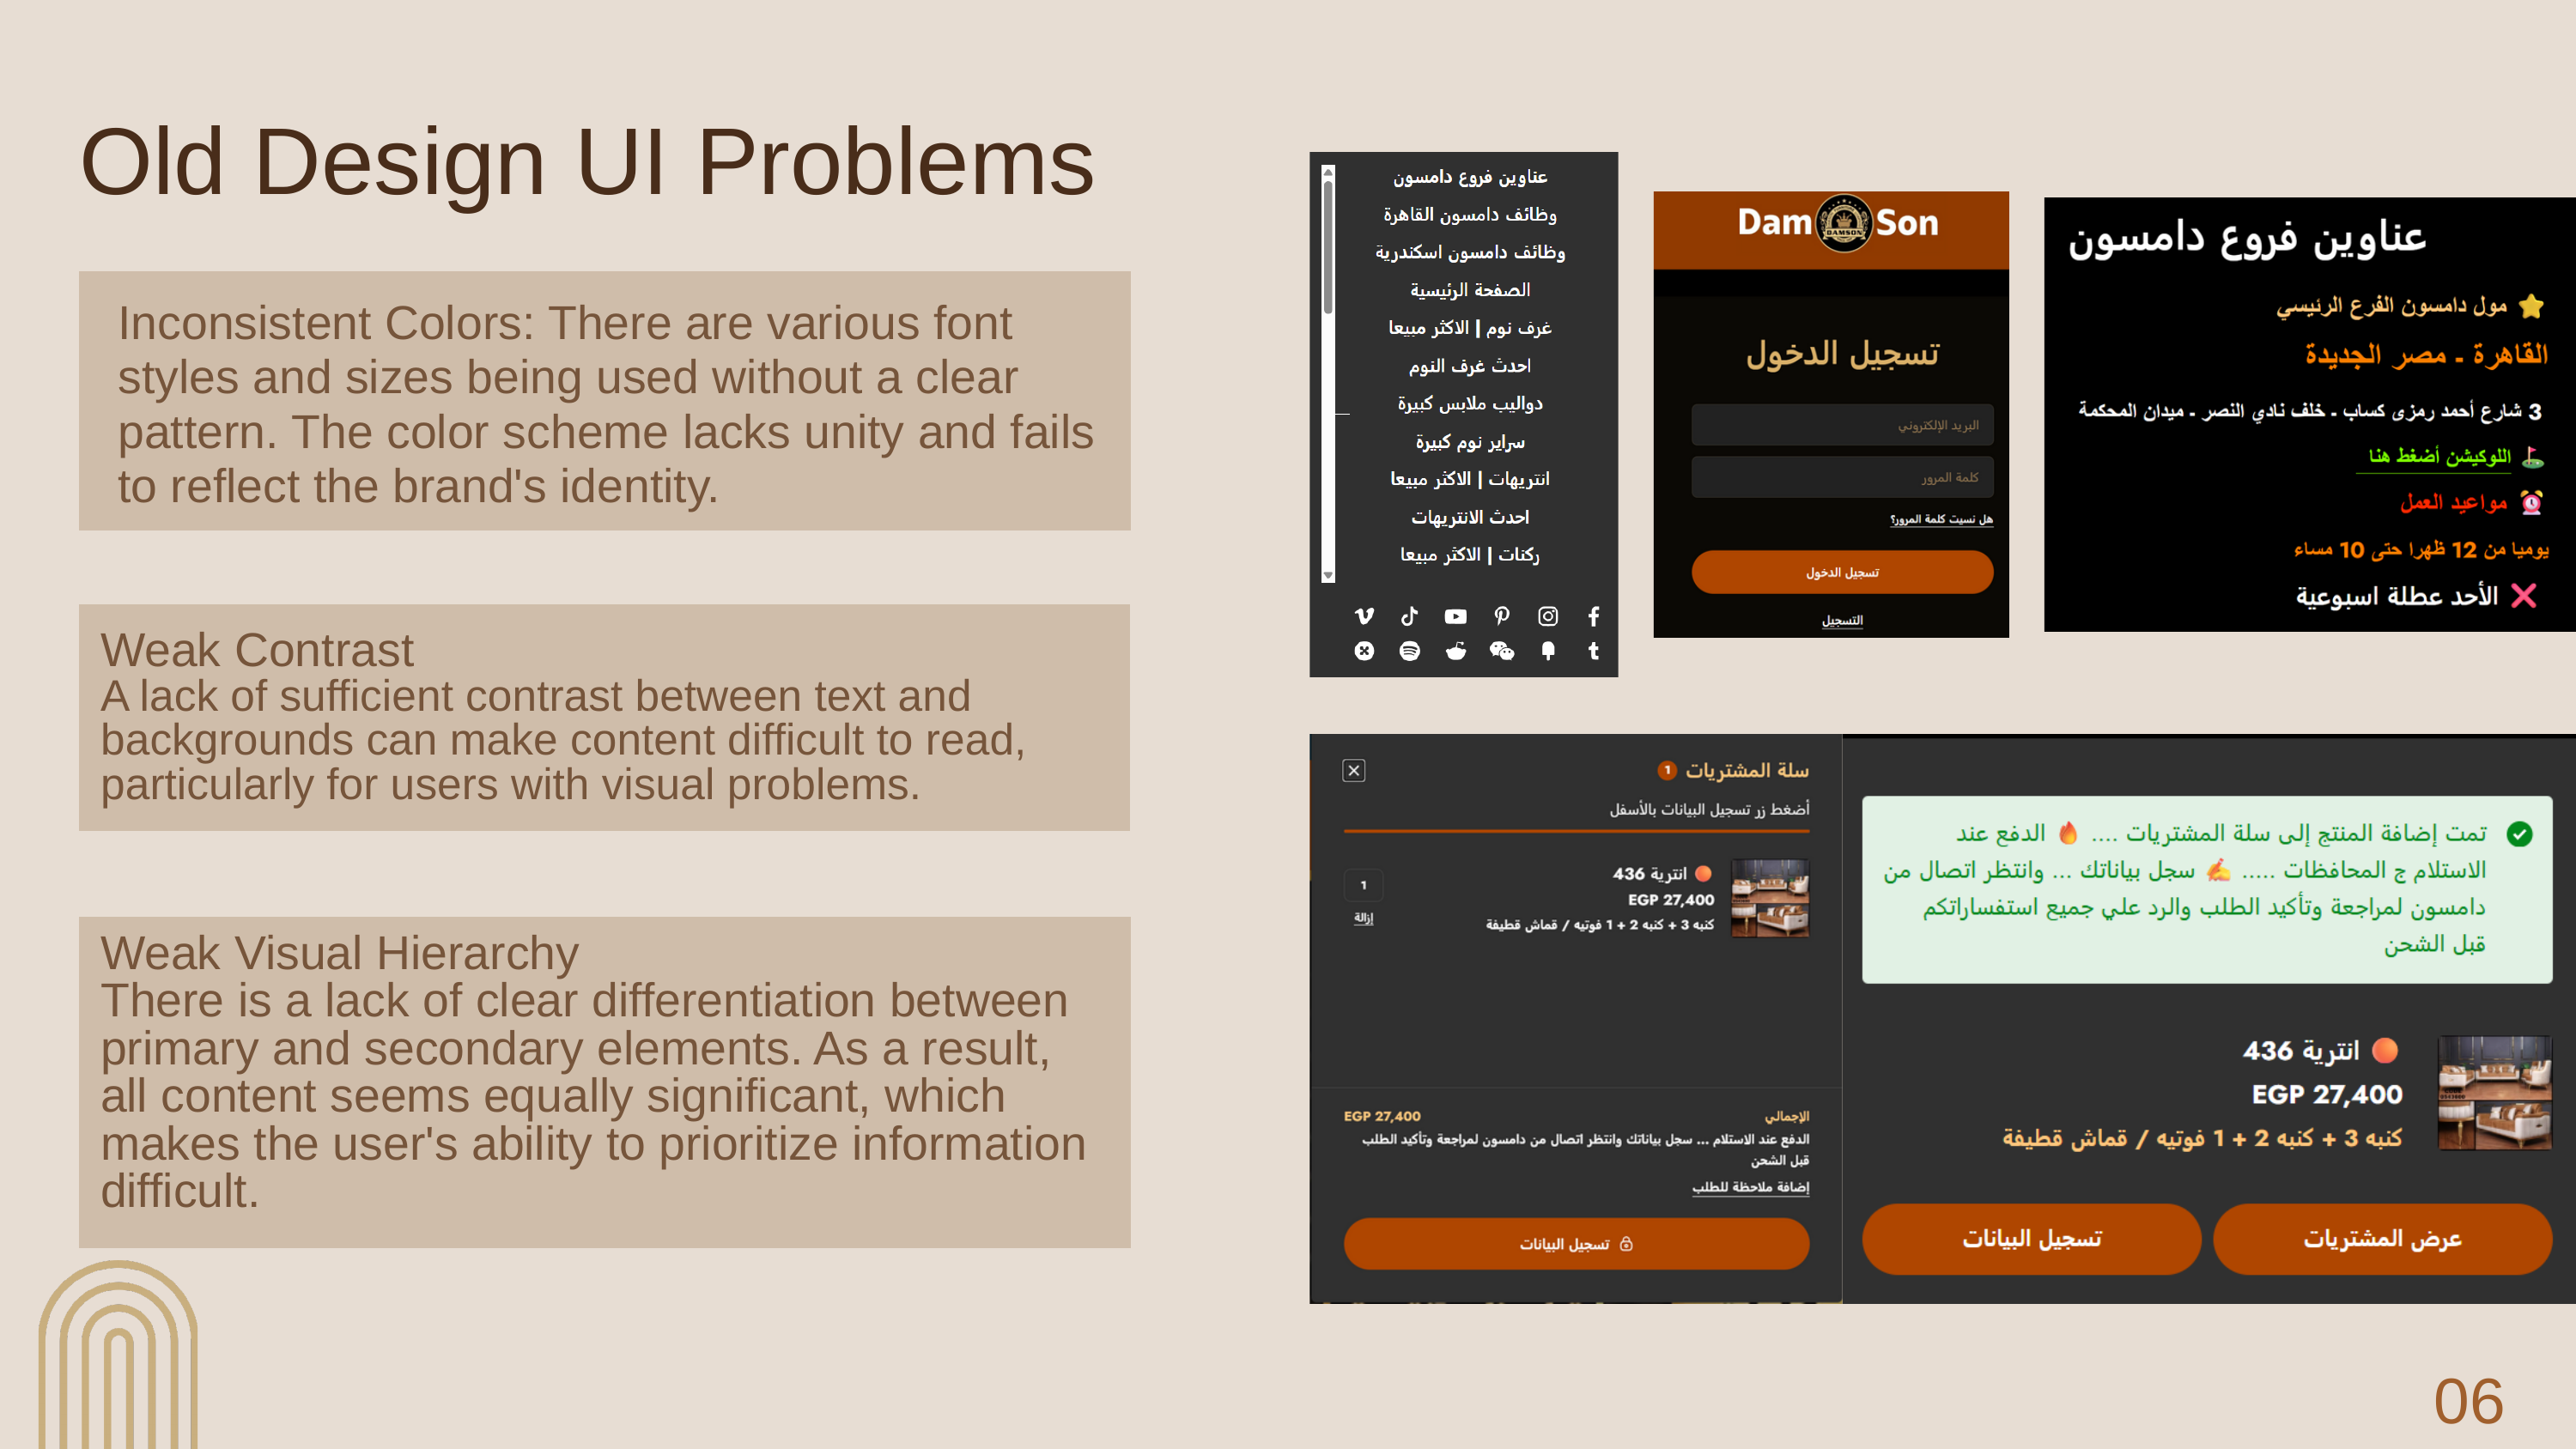

Old Design UI Problems

Inconsistent Colors: There are various font styles and sizes being used without a clear pattern. The color scheme lacks unity and fails to reflect the brand's identity.

Weak Contrast
A lack of sufficient contrast between text and backgrounds can make content difficult to read, particularly for users with visual problems.

Weak Visual Hierarchy
There is a lack of clear differentiation between primary and secondary elements. As a result, all content seems equally significant, which makes the user's ability to prioritize information difficult.

06